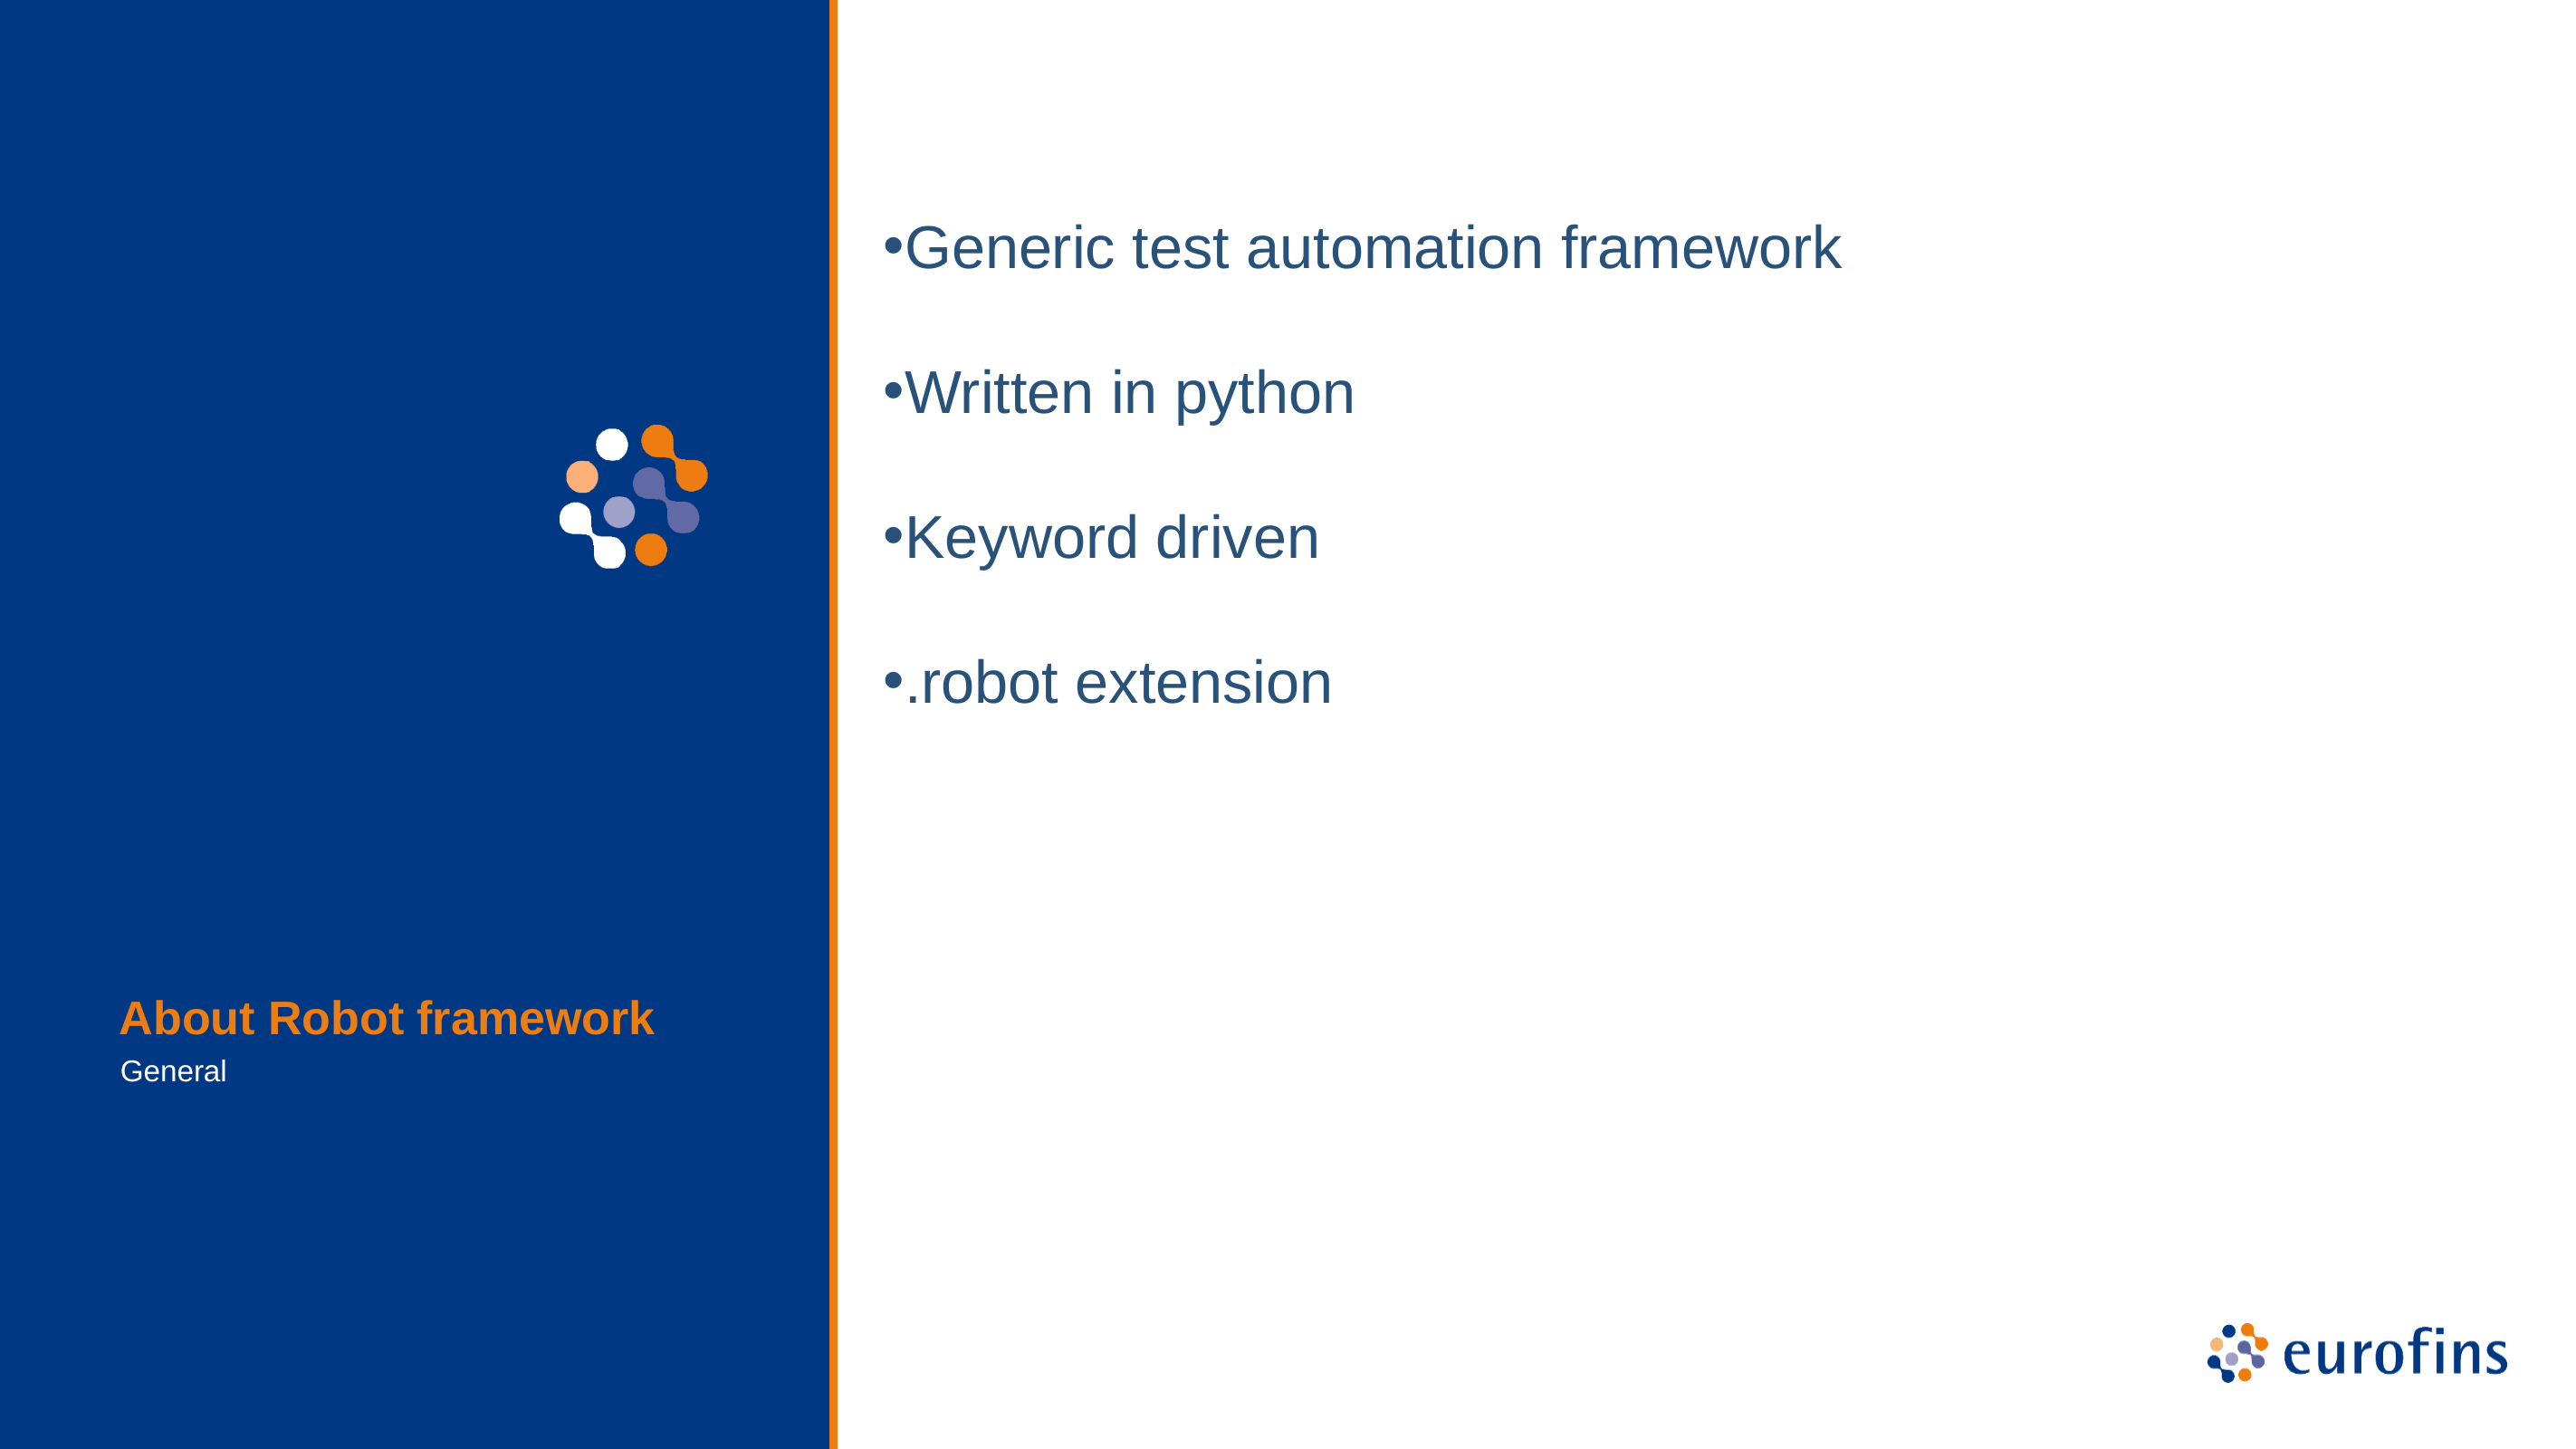

Generic test automation framework

Written in python

Keyword driven

.robot extension
About Robot framework
General